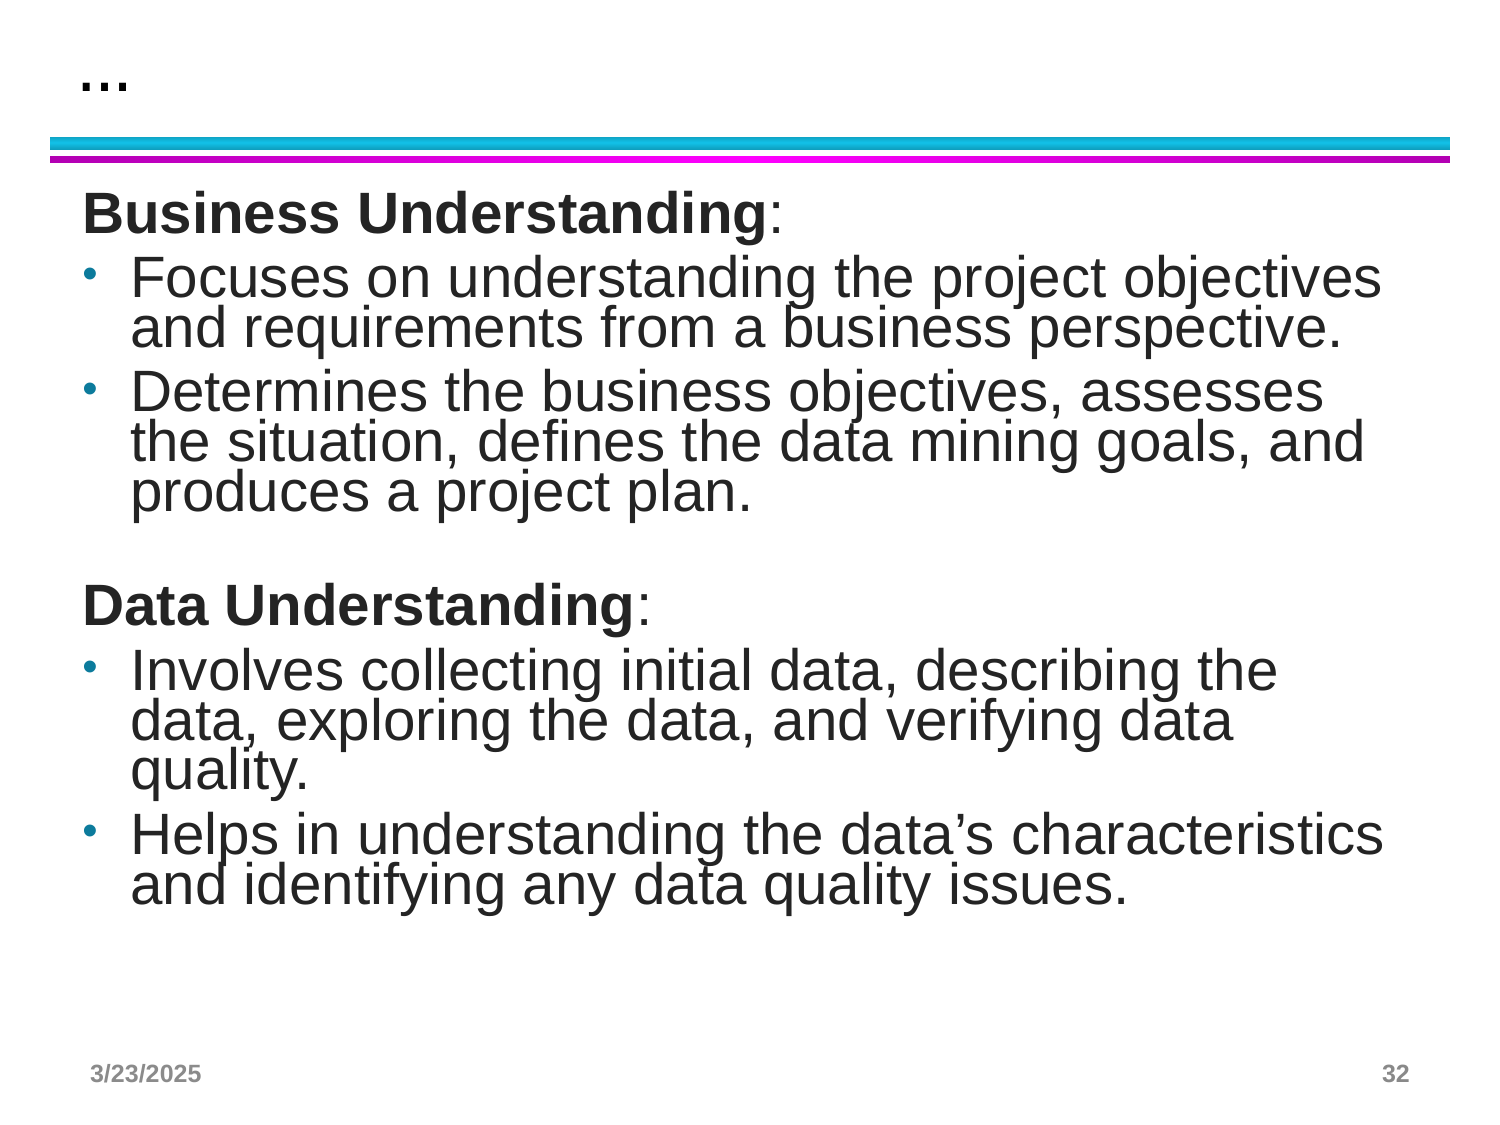

# …
Business Understanding:
Focuses on understanding the project objectives and requirements from a business perspective.
Determines the business objectives, assesses the situation, defines the data mining goals, and produces a project plan.
Data Understanding:
Involves collecting initial data, describing the data, exploring the data, and verifying data quality.
Helps in understanding the data’s characteristics and identifying any data quality issues.
3/23/2025
32